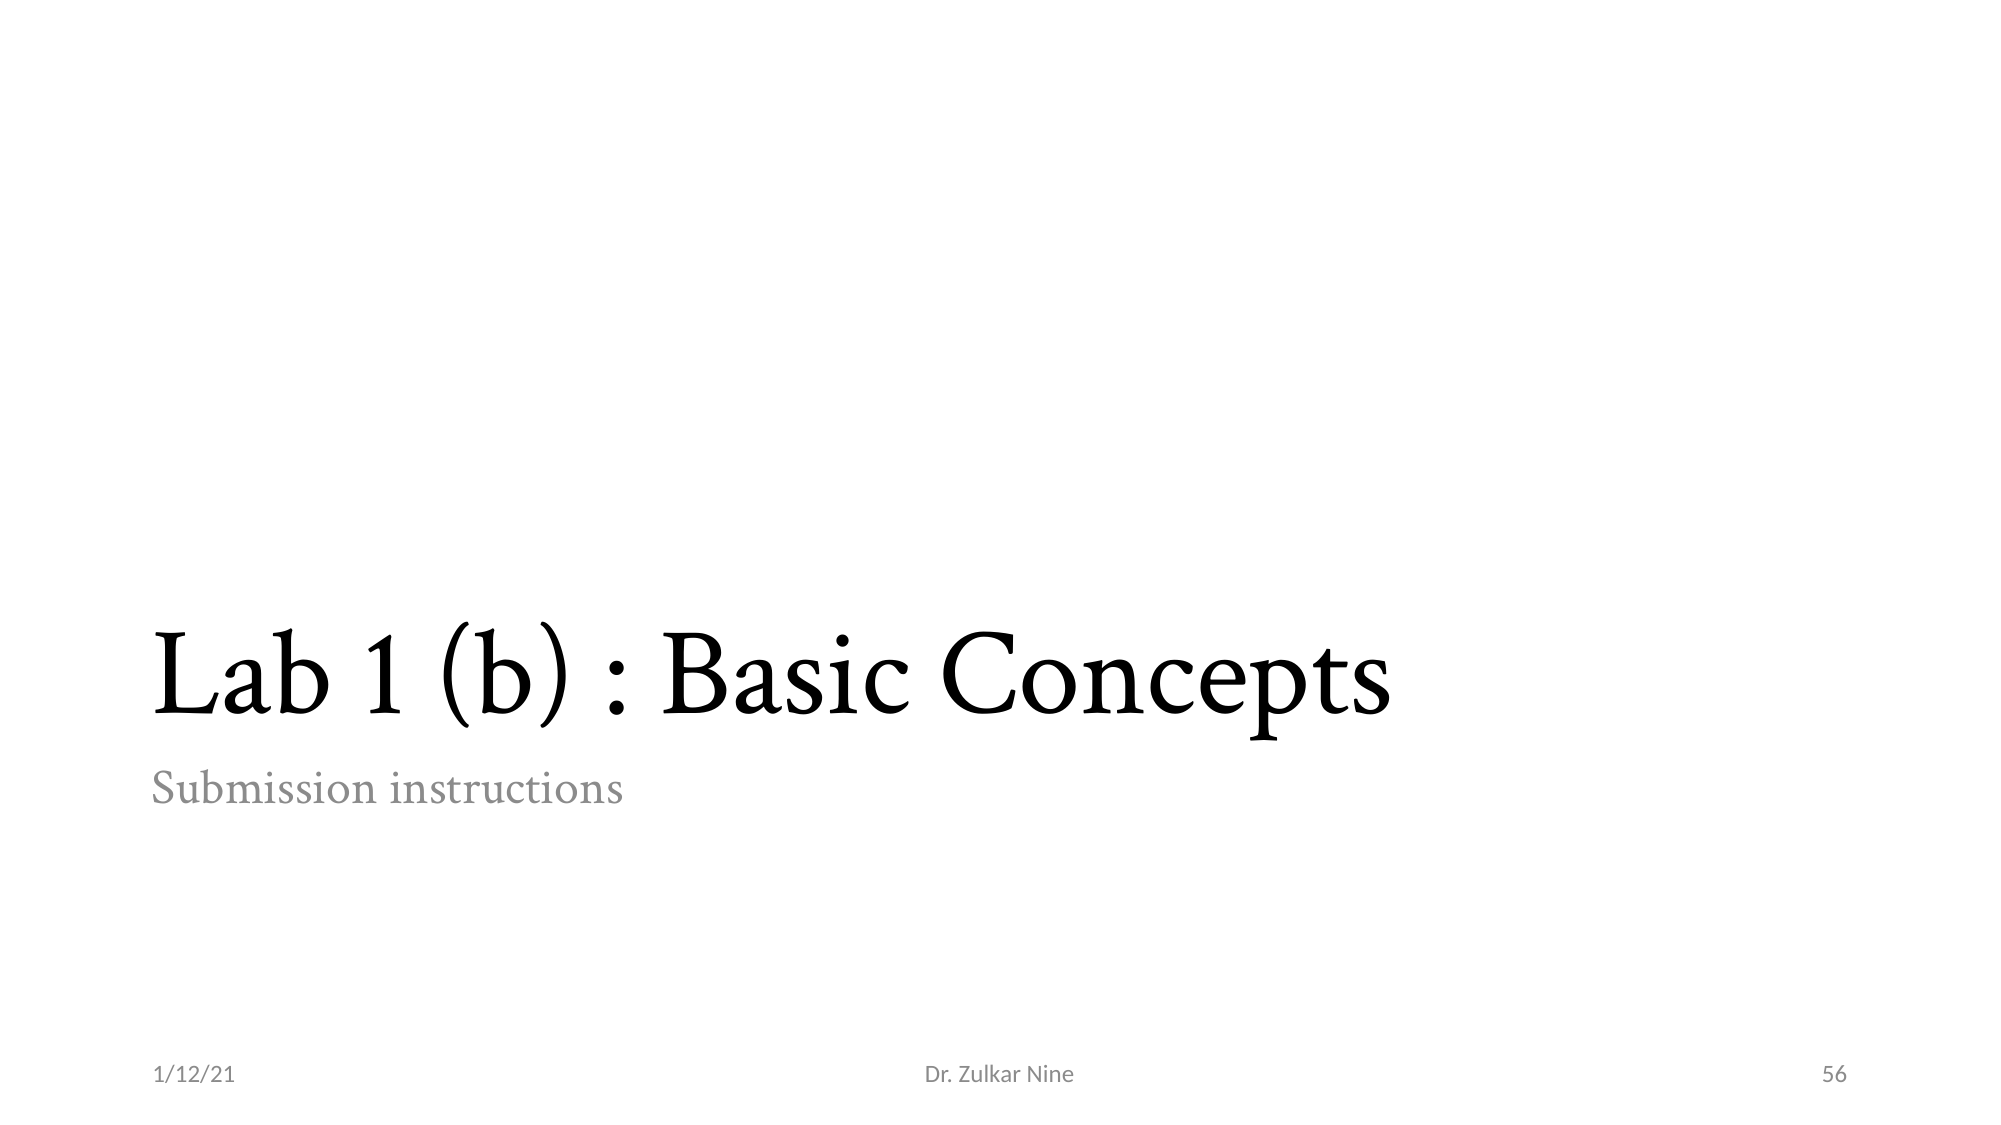

# Lab 1 (b) : Basic Concepts
Submission instructions
1/12/21
Dr. Zulkar Nine
56